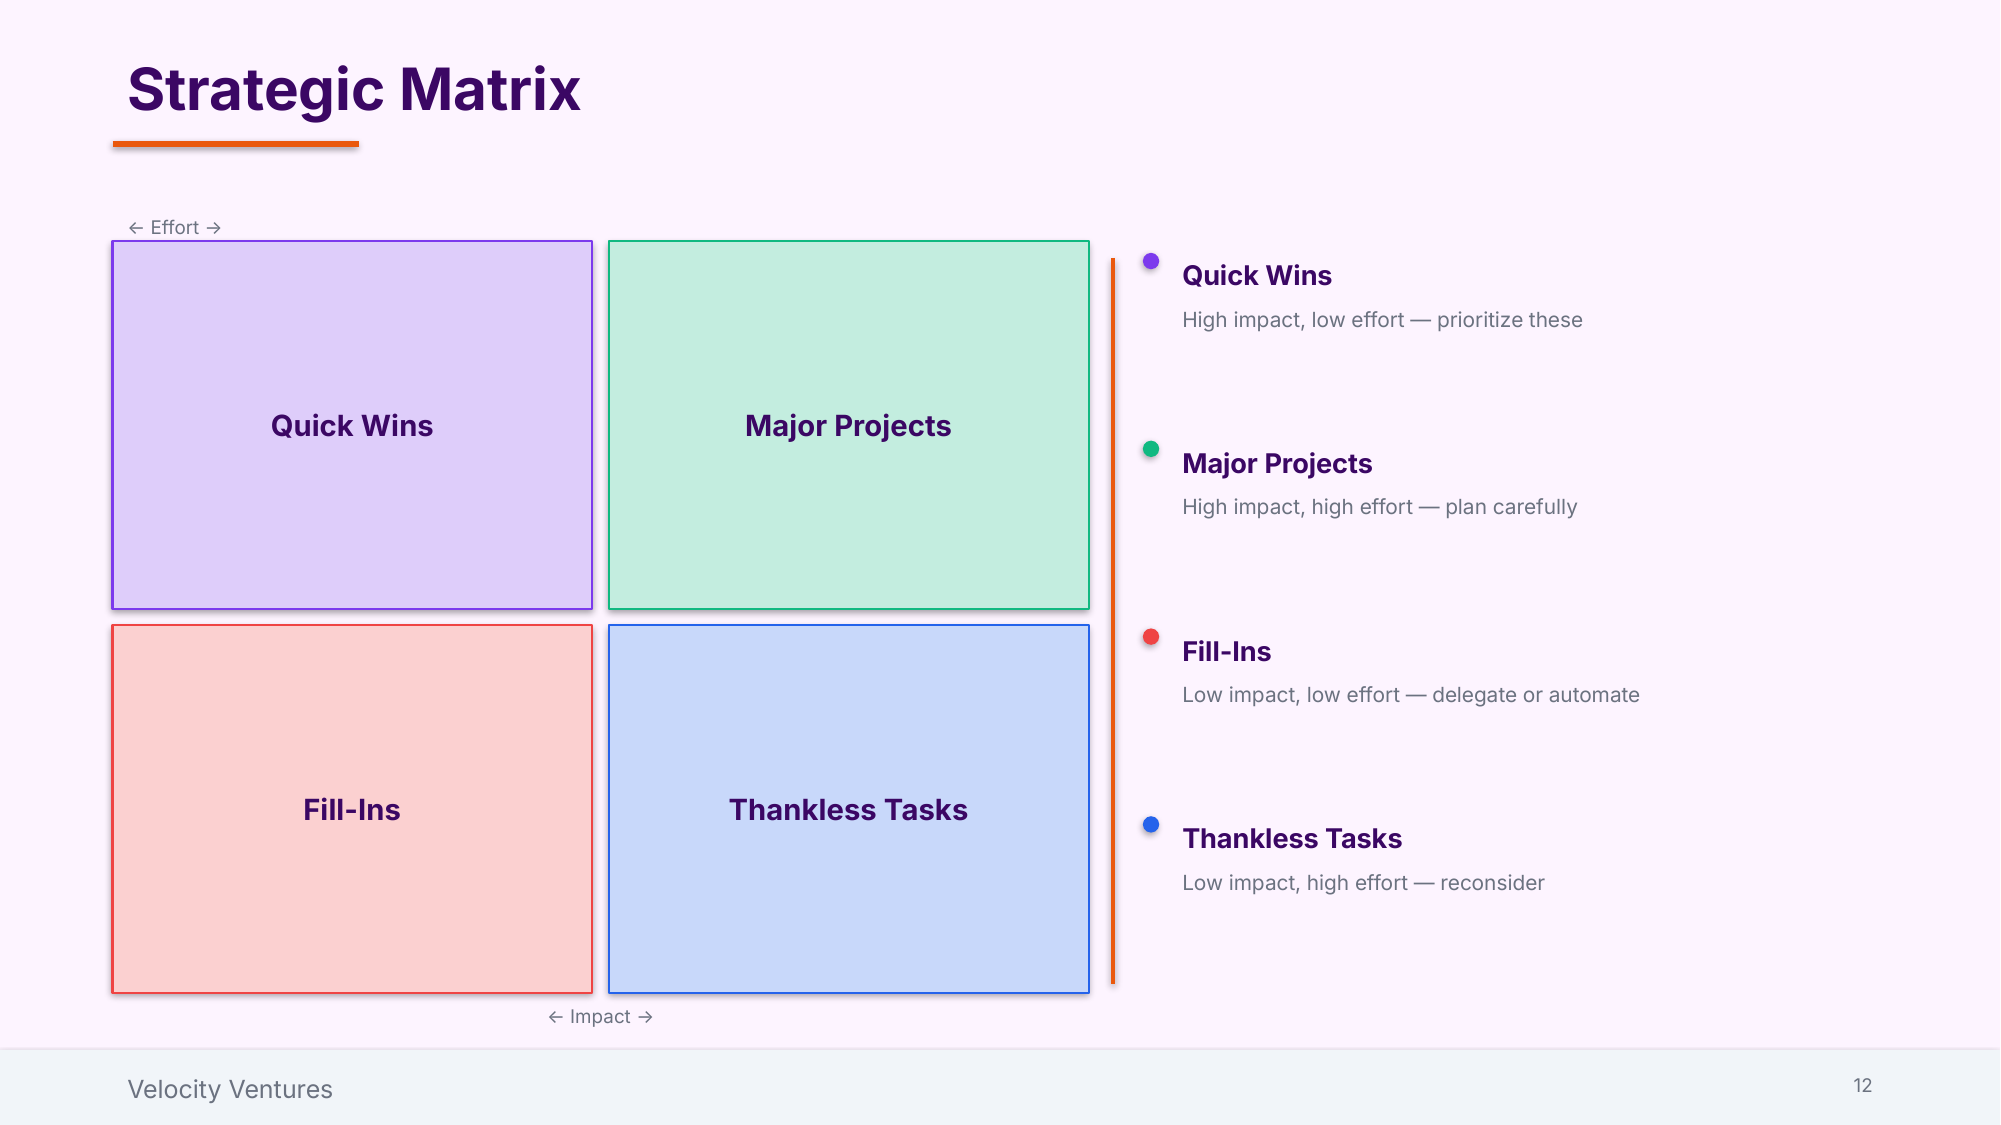

Strategic Matrix
← Effort →

Quick Wins
Major Projects
Quick Wins

High impact, low effort — prioritize these
Major Projects

High impact, high effort — plan carefully

Fill-Ins
Thankless Tasks
Fill-Ins

Low impact, low effort — delegate or automate
Thankless Tasks

Low impact, high effort — reconsider
← Impact →

Velocity Ventures
12